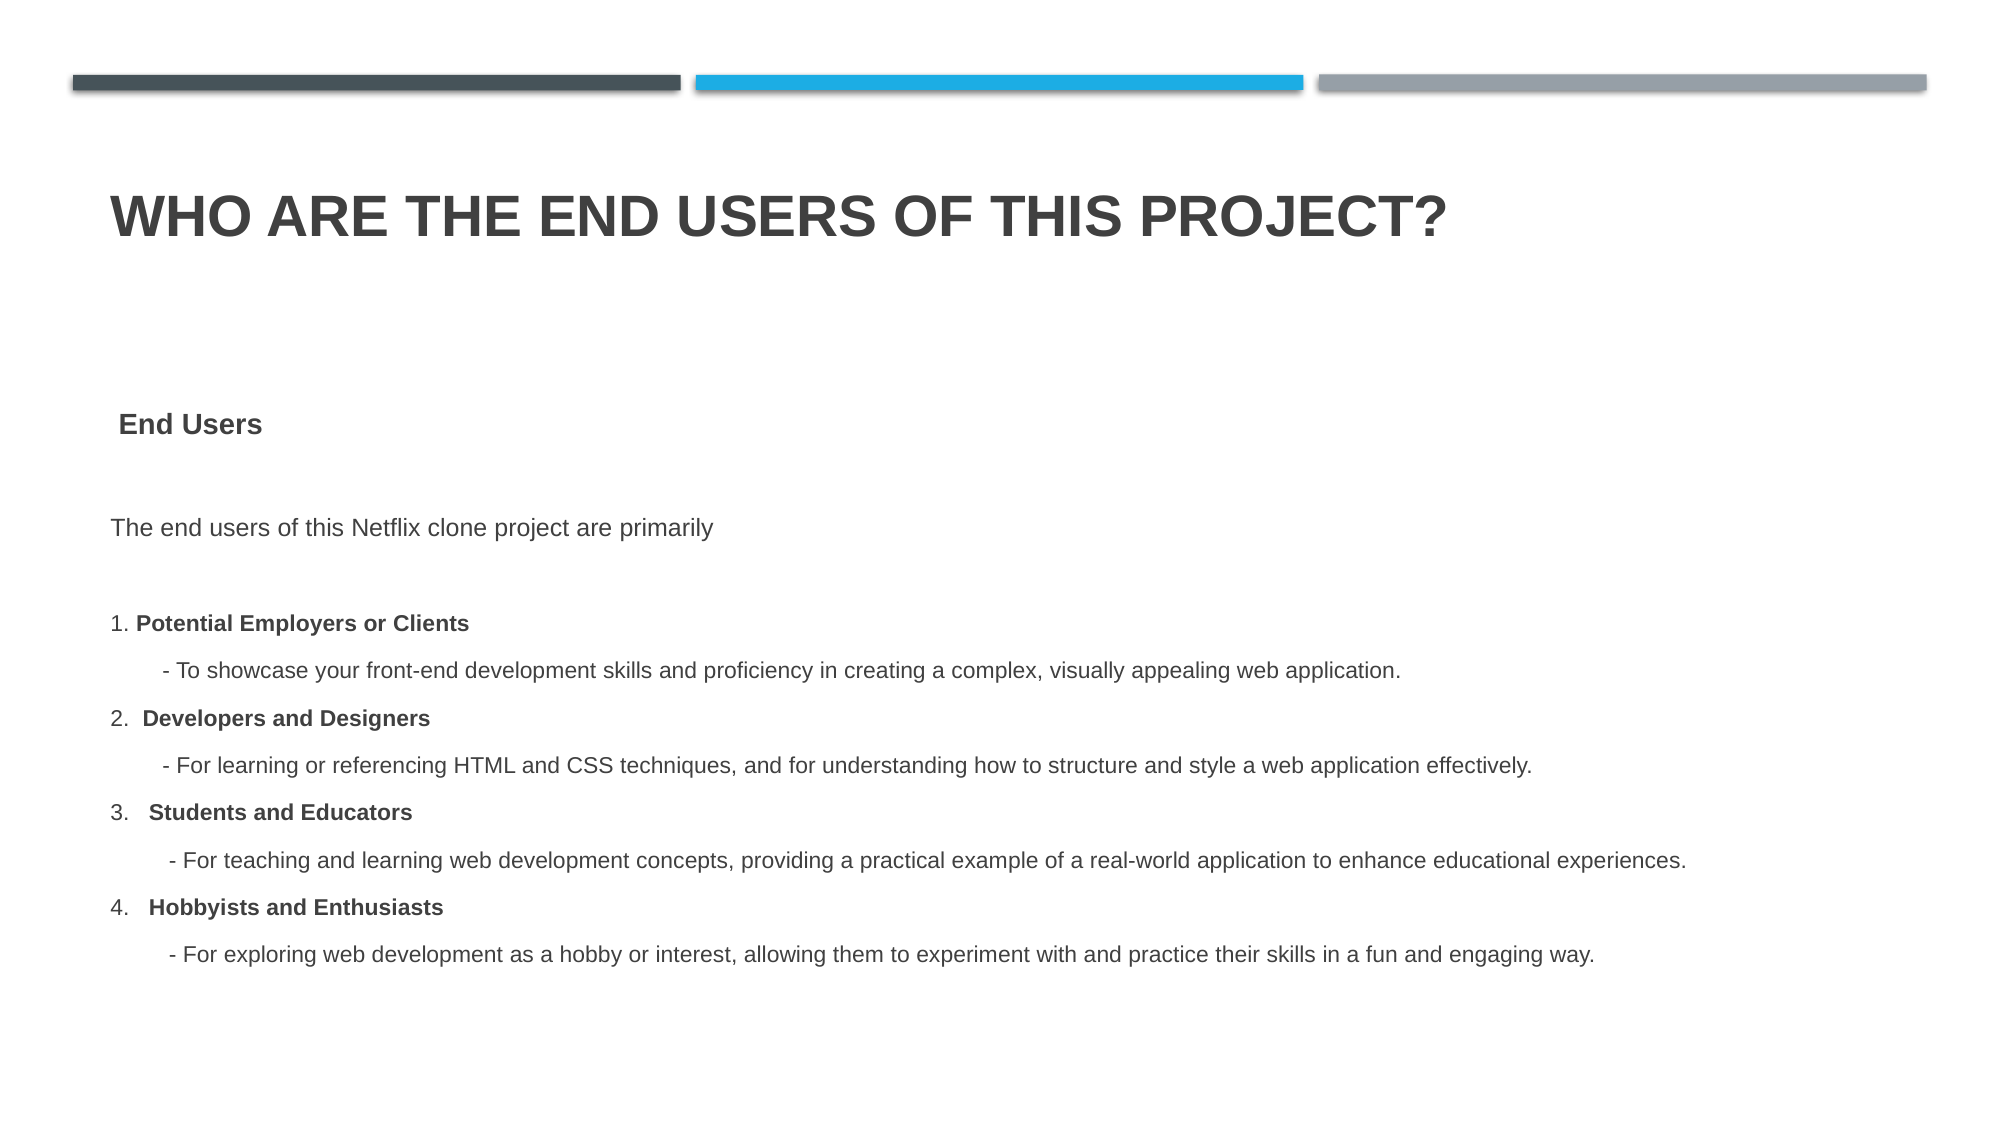

# WHO ARE THE END USERS of this project?
 End Users

The end users of this Netflix clone project are primarily

1. Potential Employers or Clients
        - To showcase your front-end development skills and proficiency in creating a complex, visually appealing web application.
2.  Developers and Designers
        - For learning or referencing HTML and CSS techniques, and for understanding how to structure and style a web application effectively.
3.   Students and Educators
         - For teaching and learning web development concepts, providing a practical example of a real-world application to enhance educational experiences.
4.   Hobbyists and Enthusiasts
         - For exploring web development as a hobby or interest, allowing them to experiment with and practice their skills in a fun and engaging way.